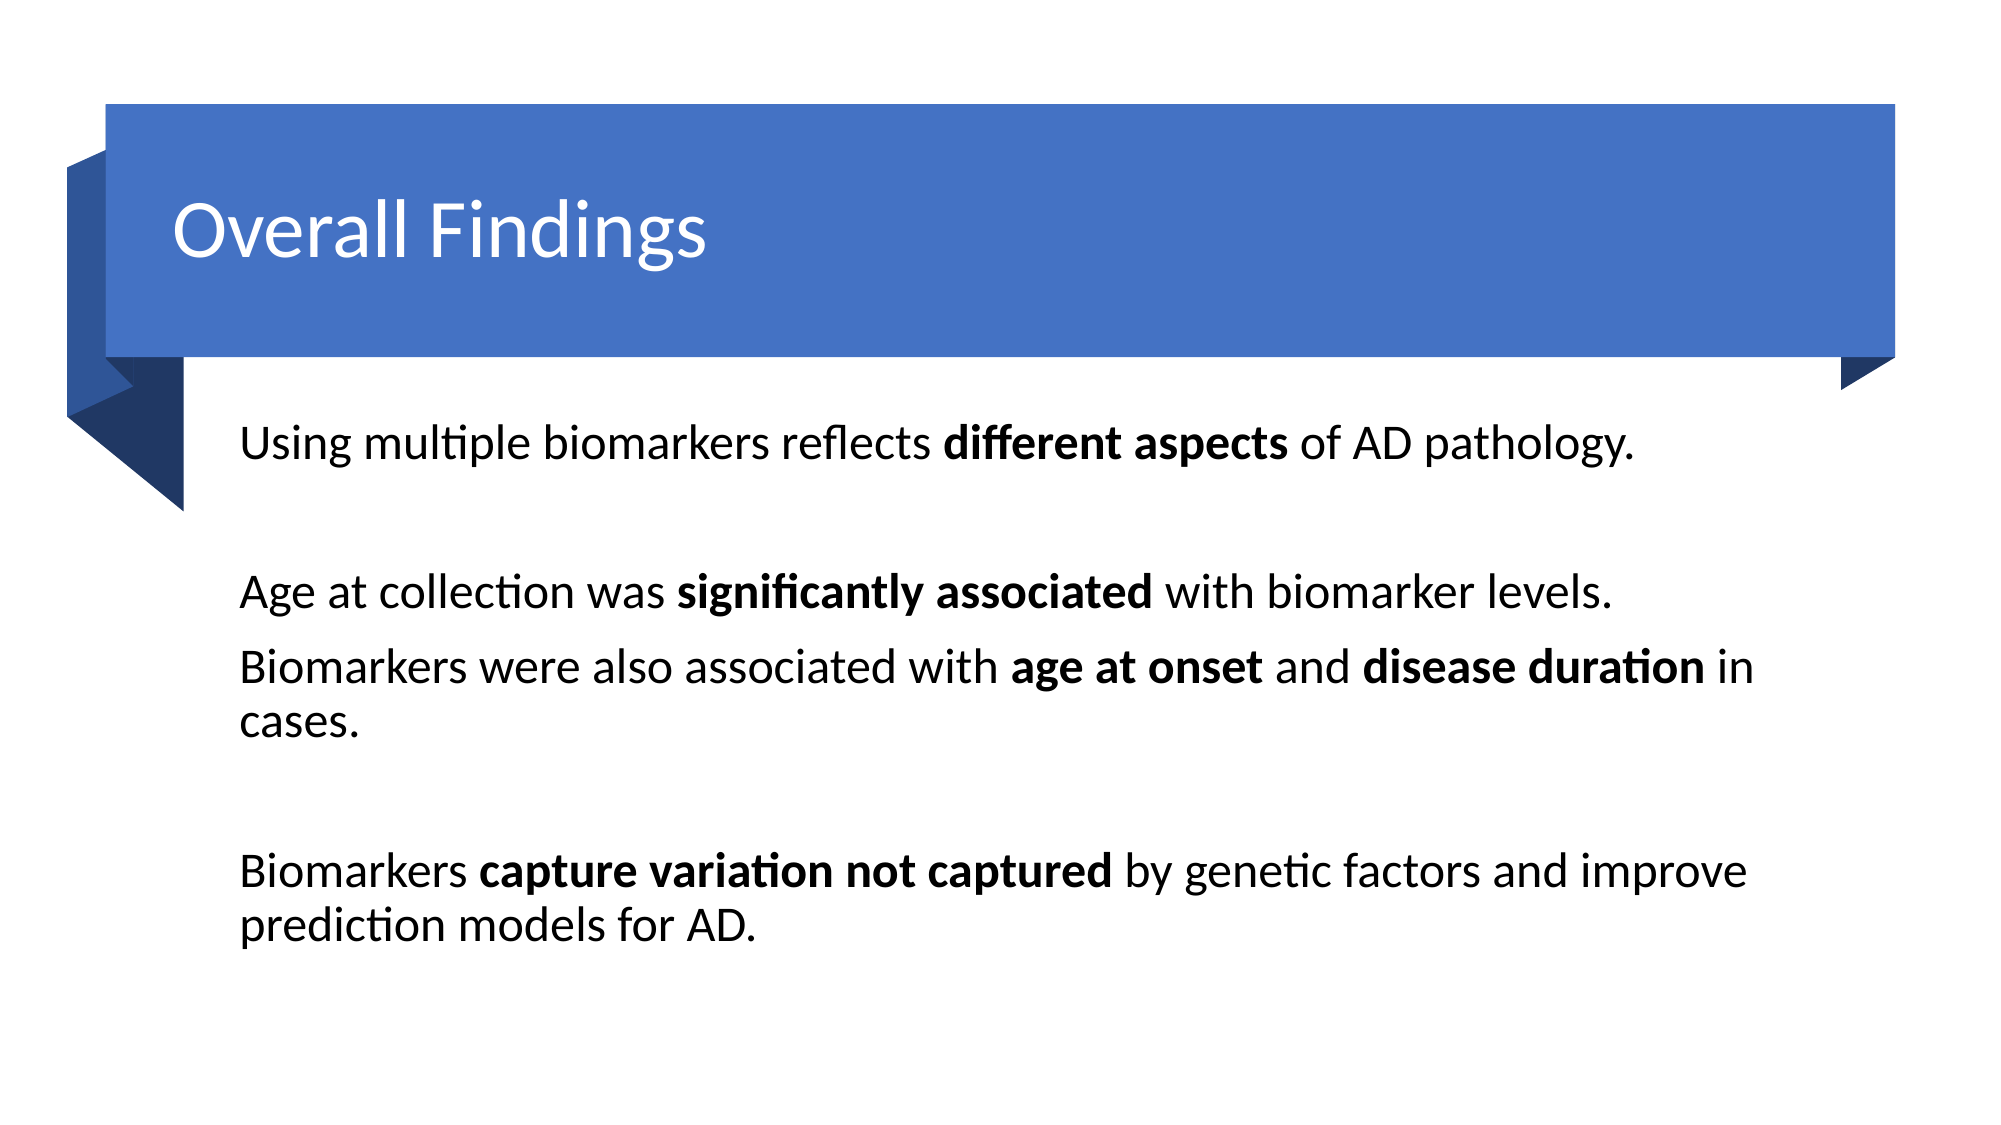

# Overall Findings

Using multiple biomarkers reflects different aspects of AD pathology.

Age at collection was significantly associated with biomarker levels.
Biomarkers were also associated with age at onset and disease duration in cases.

Biomarkers capture variation not captured by genetic factors and improve prediction models for AD.